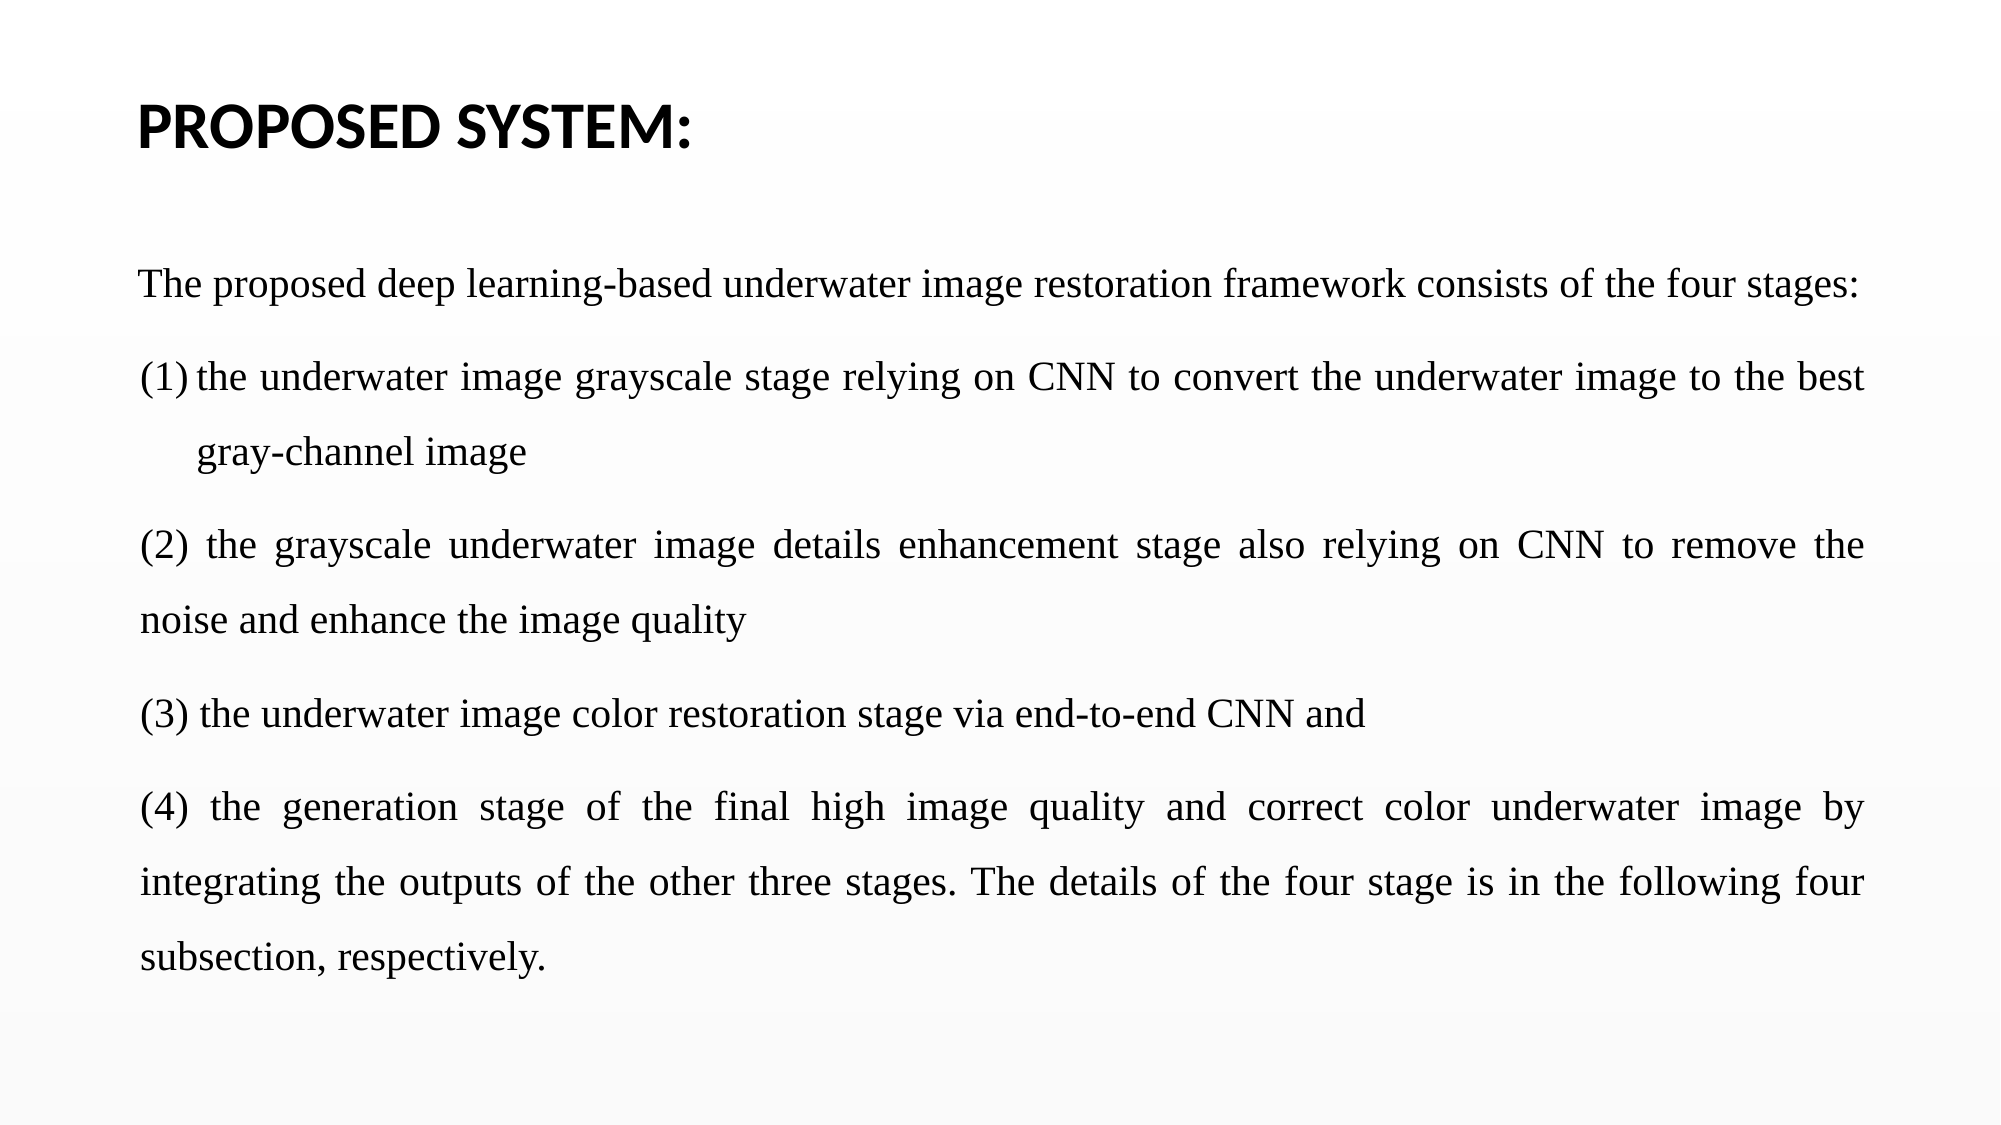

PROPOSED SYSTEM:

 The proposed deep learning-based underwater image restoration framework consists of the four stages:
the underwater image grayscale stage relying on CNN to convert the underwater image to the best gray-channel image
(2) the grayscale underwater image details enhancement stage also relying on CNN to remove the noise and enhance the image quality
(3) the underwater image color restoration stage via end-to-end CNN and
(4) the generation stage of the final high image quality and correct color underwater image by integrating the outputs of the other three stages. The details of the four stage is in the following four subsection, respectively.